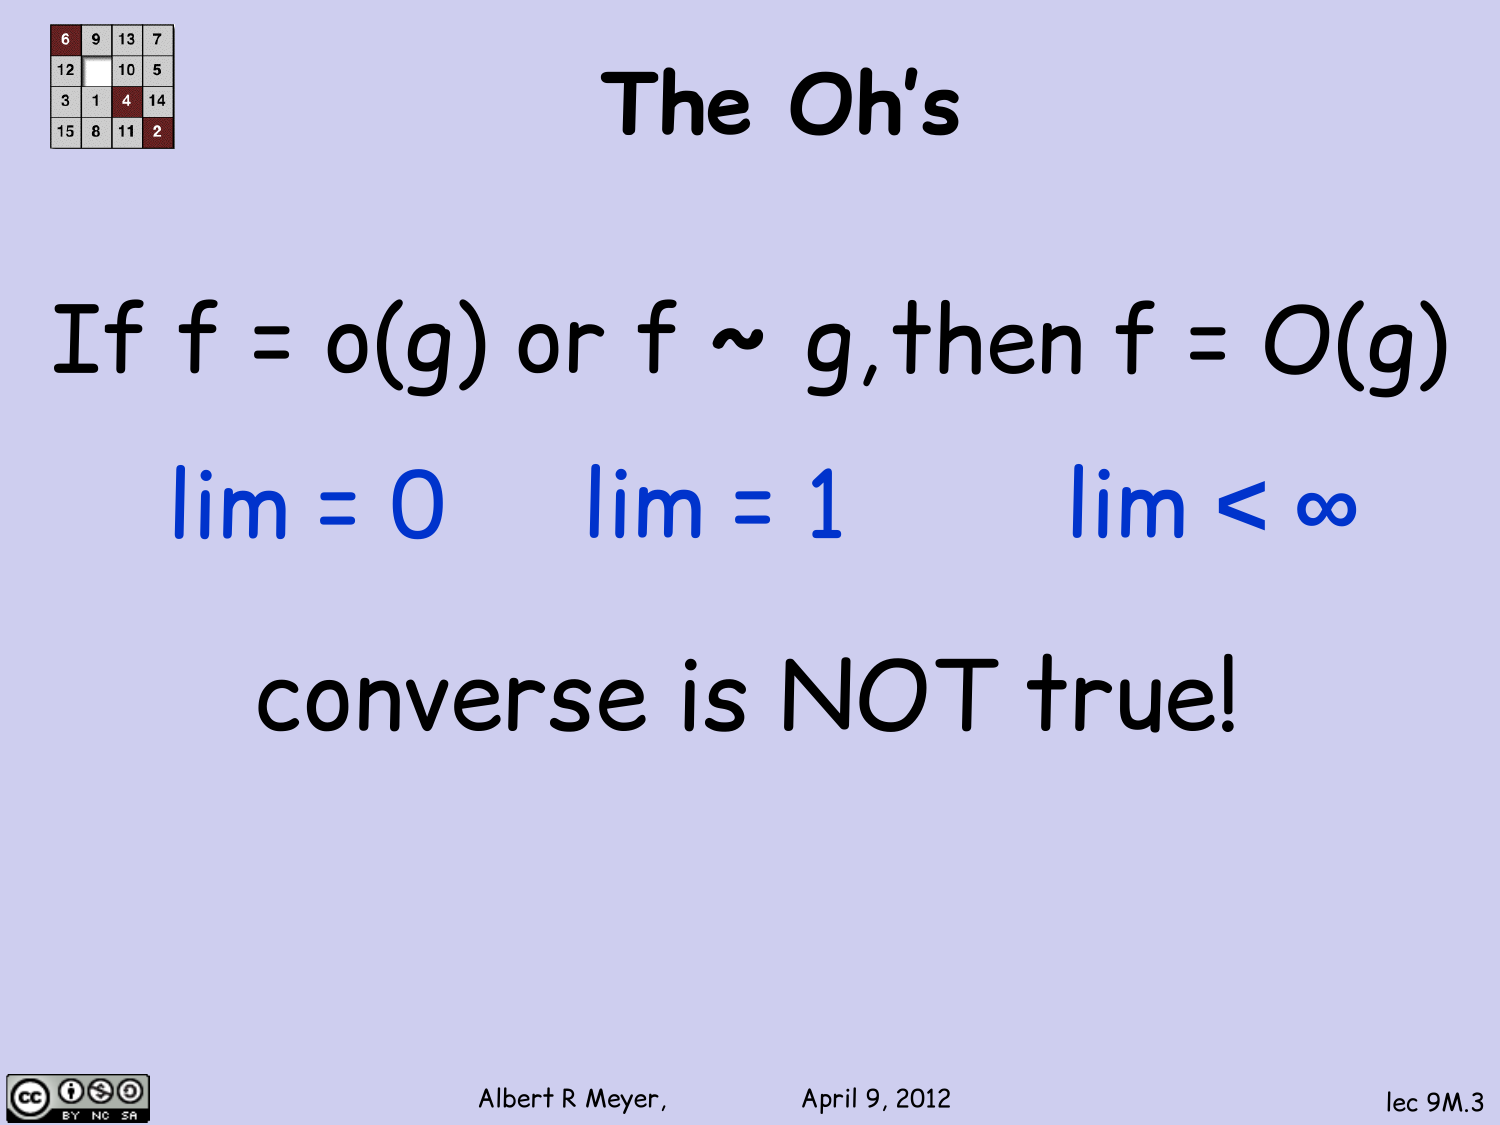

# The Oh’s
If f = o(g) or f ~ g,
 then f = O(g)
 lim = 1
 lim < ∞
  lim = 0
converse is NOT true!